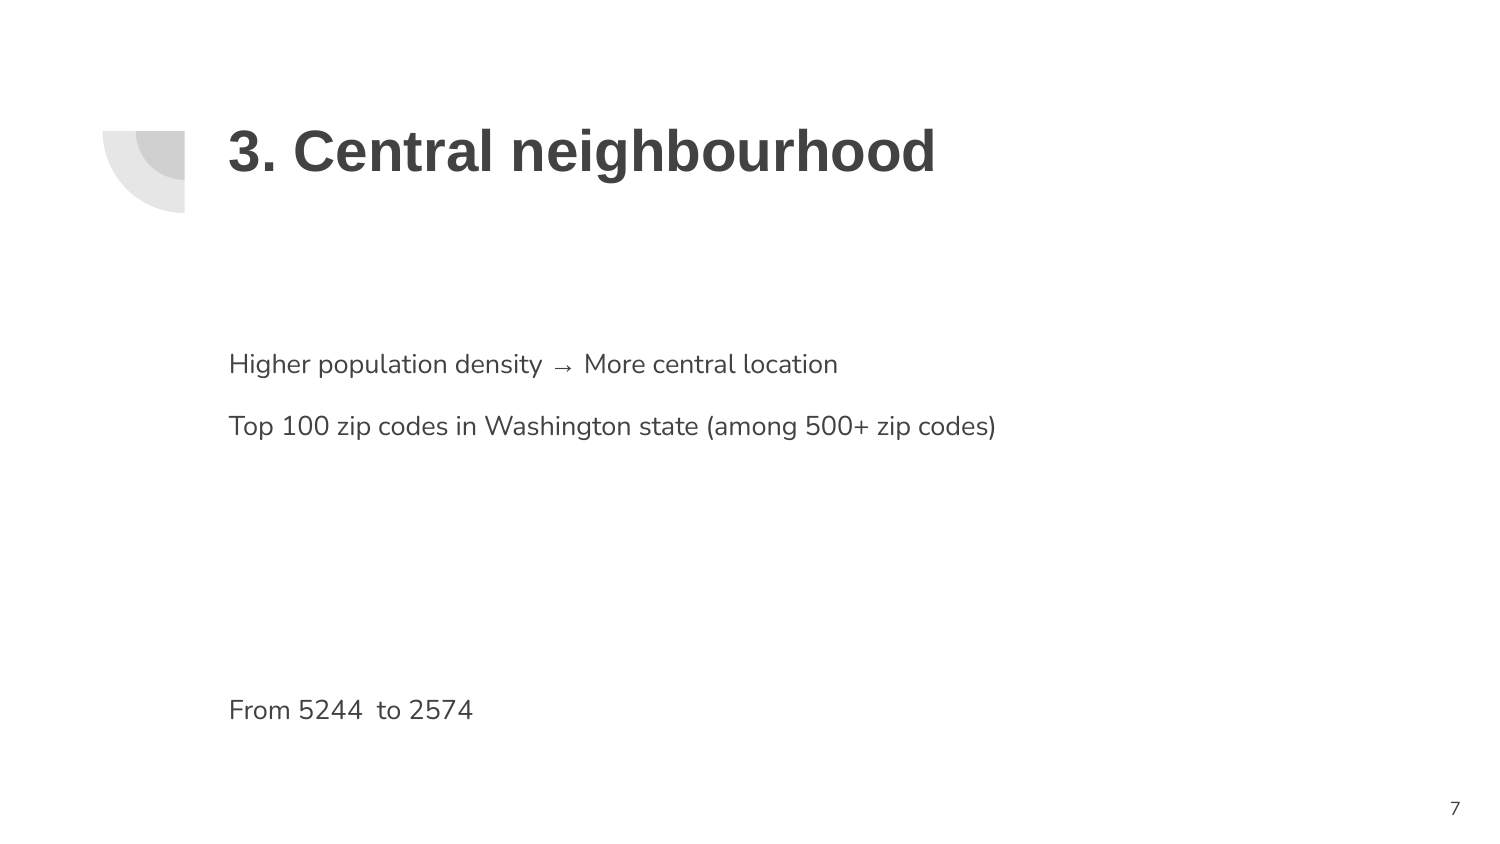

# 3. Central neighbourhood
Higher population density → More central location
Top 100 zip codes in Washington state (among 500+ zip codes)
From 5244  to 2574
7